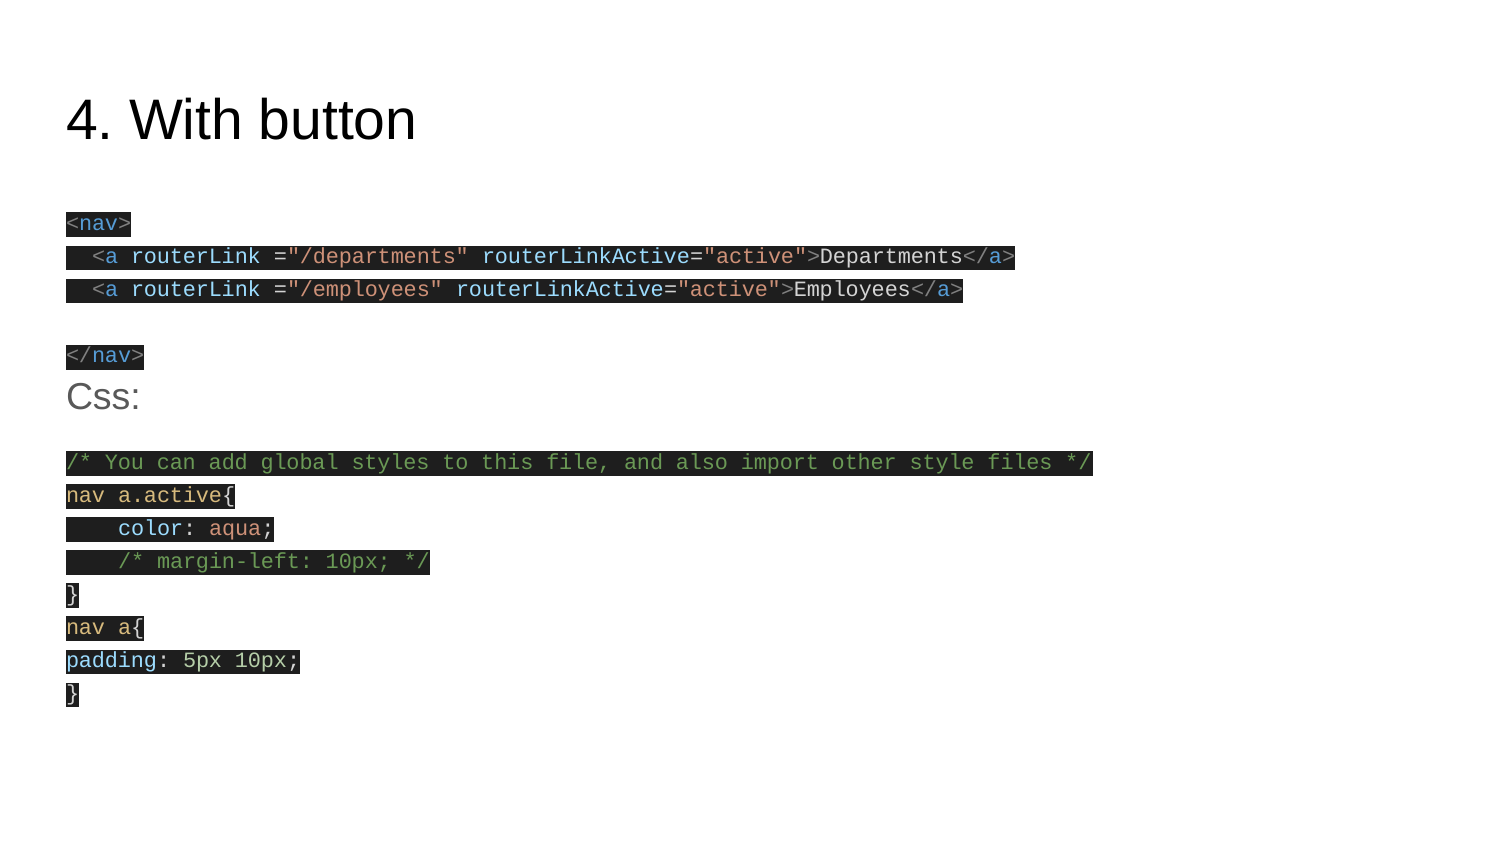

# 4. With button
<nav>
  <a routerLink ="/departments" routerLinkActive="active">Departments</a>
  <a routerLink ="/employees" routerLinkActive="active">Employees</a>

</nav>
Css:
/* You can add global styles to this file, and also import other style files */
nav a.active{
    color: aqua;
    /* margin-left: 10px; */
}
nav a{
padding: 5px 10px;
}